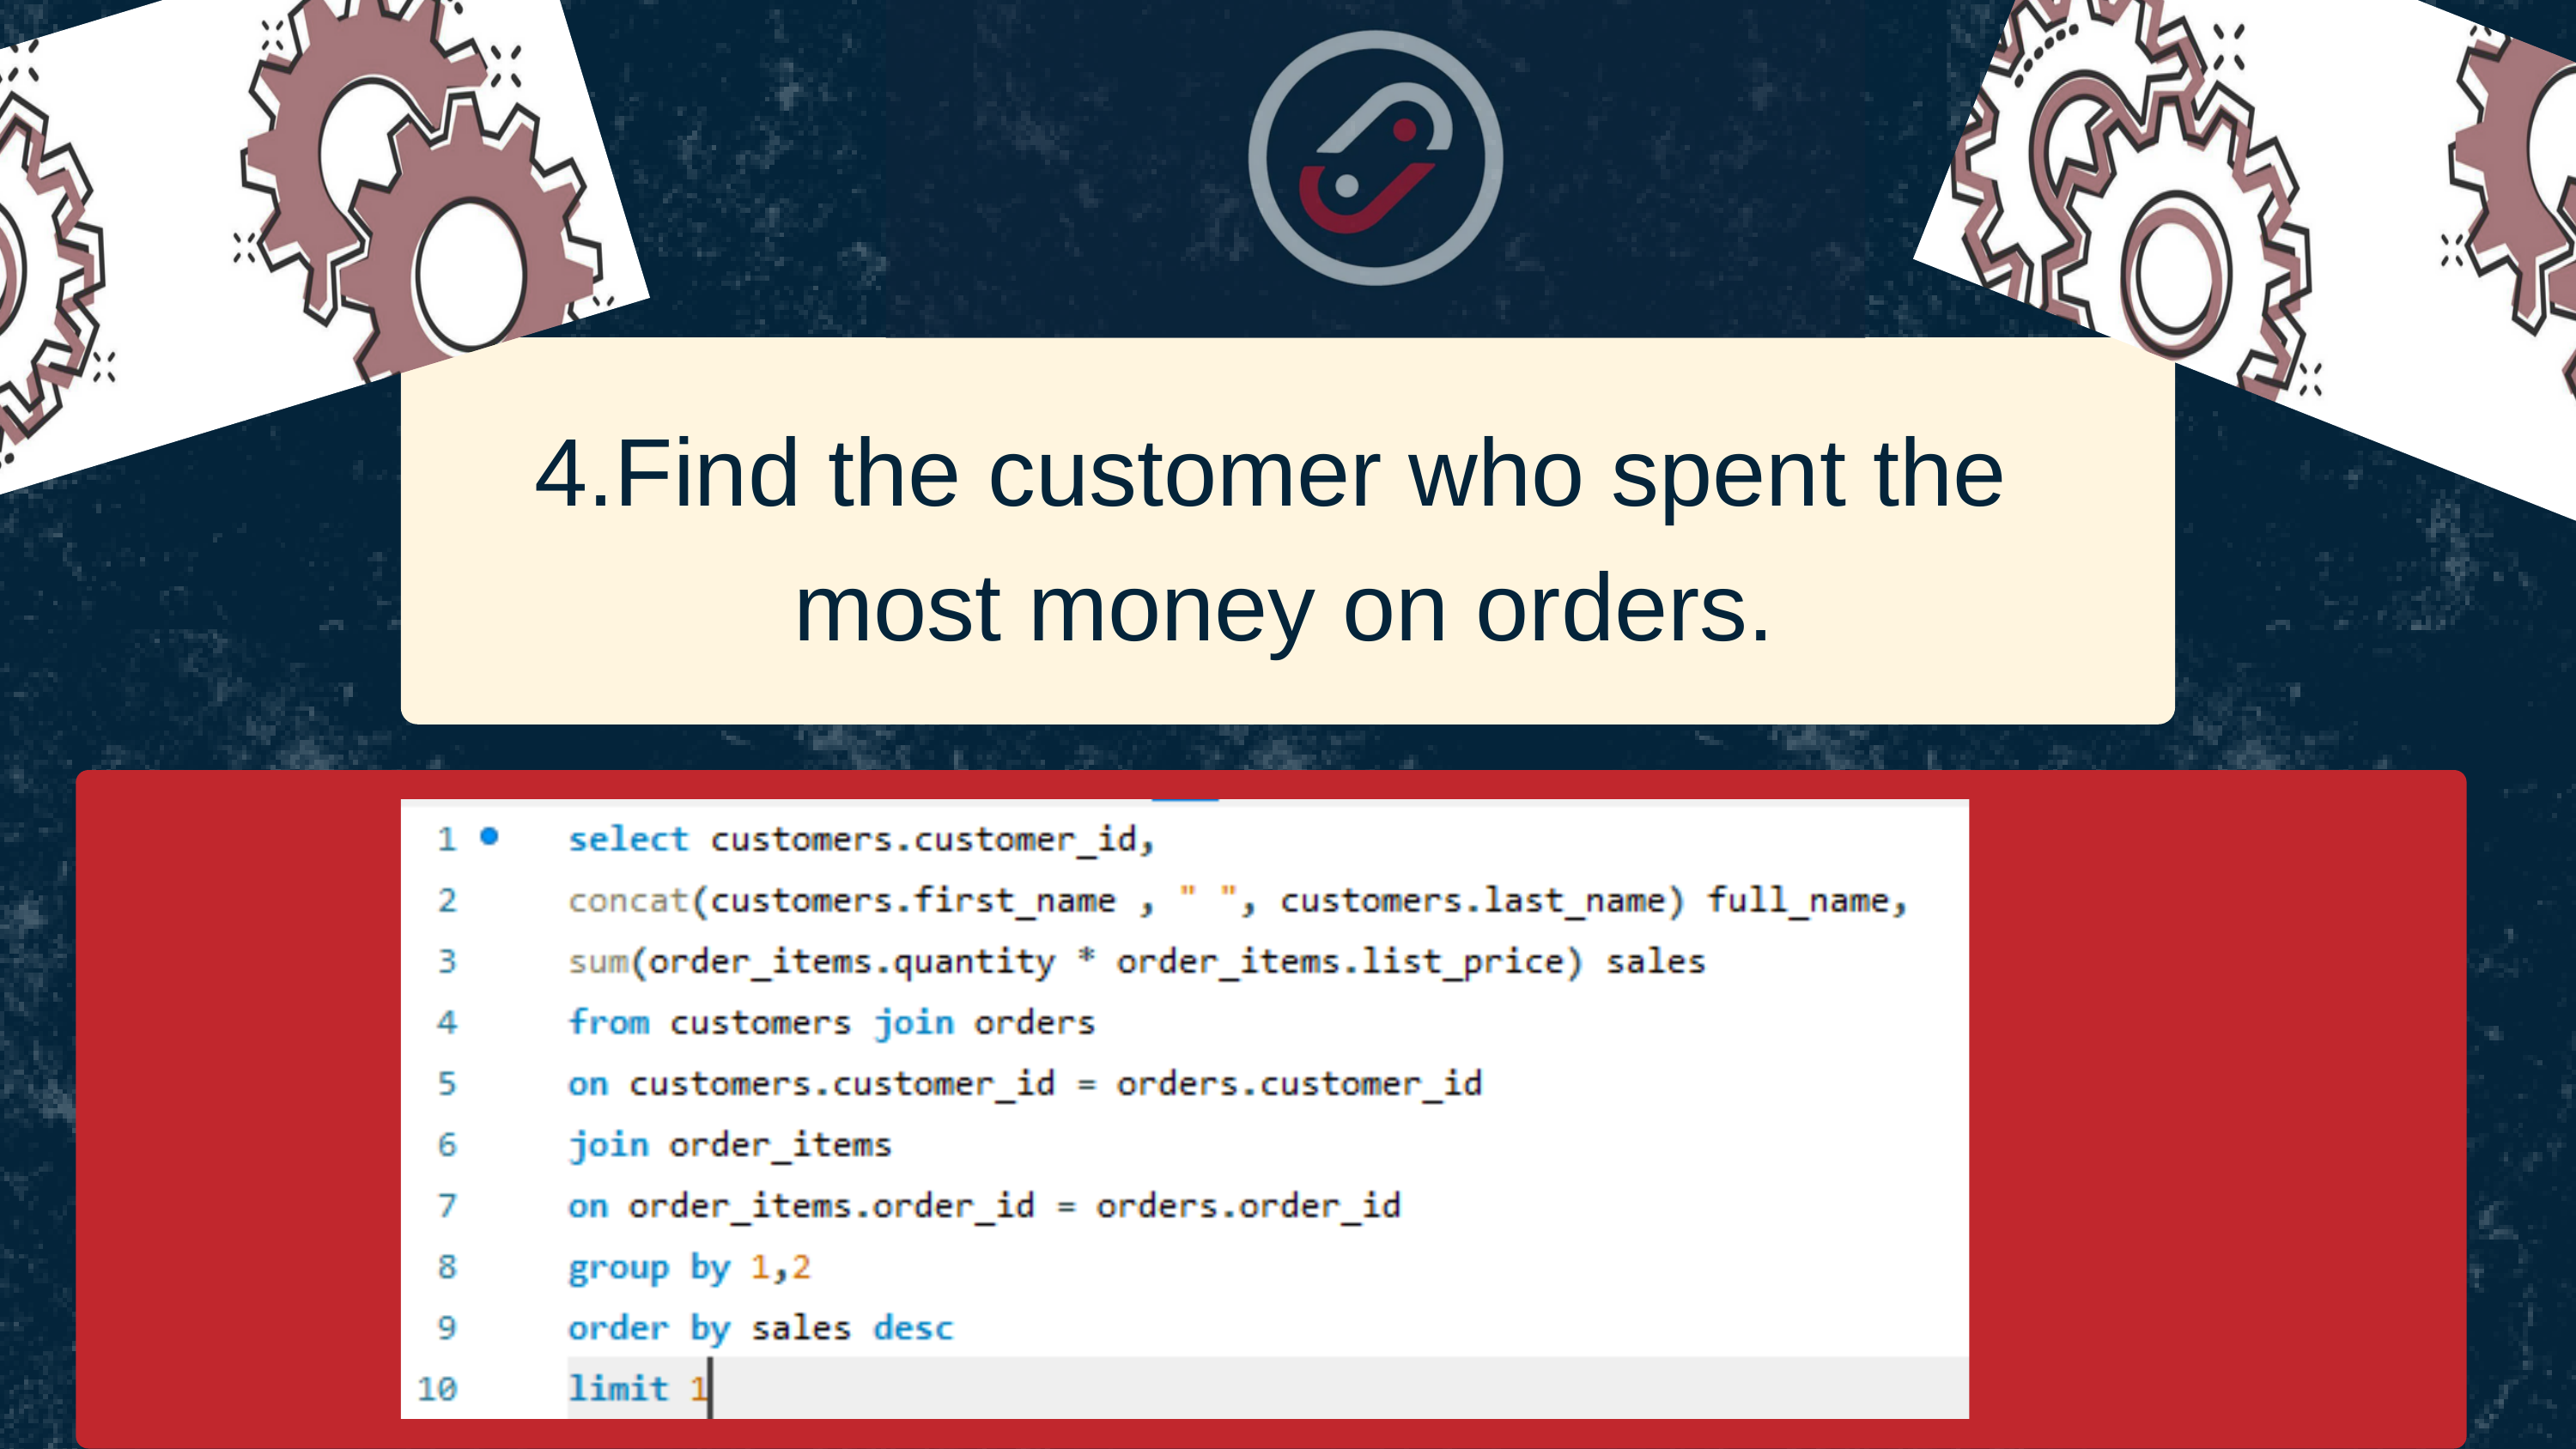

4.Find the customer who spent the
 most money on orders.